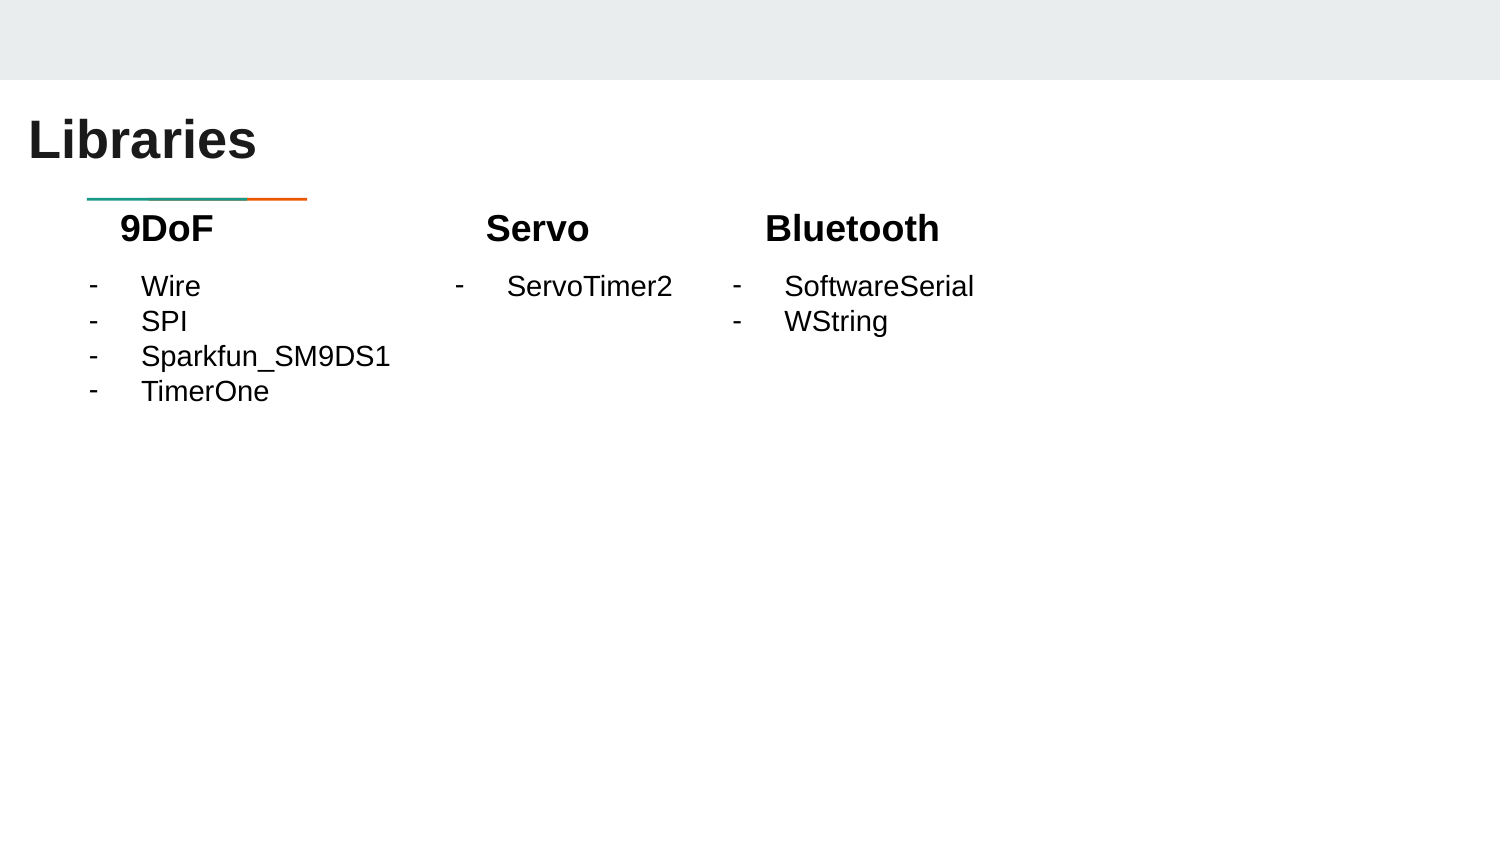

# Libraries
9DoF
Servo
Bluetooth
Wire
SPI
Sparkfun_SM9DS1
TimerOne
ServoTimer2

SoftwareSerial
WString